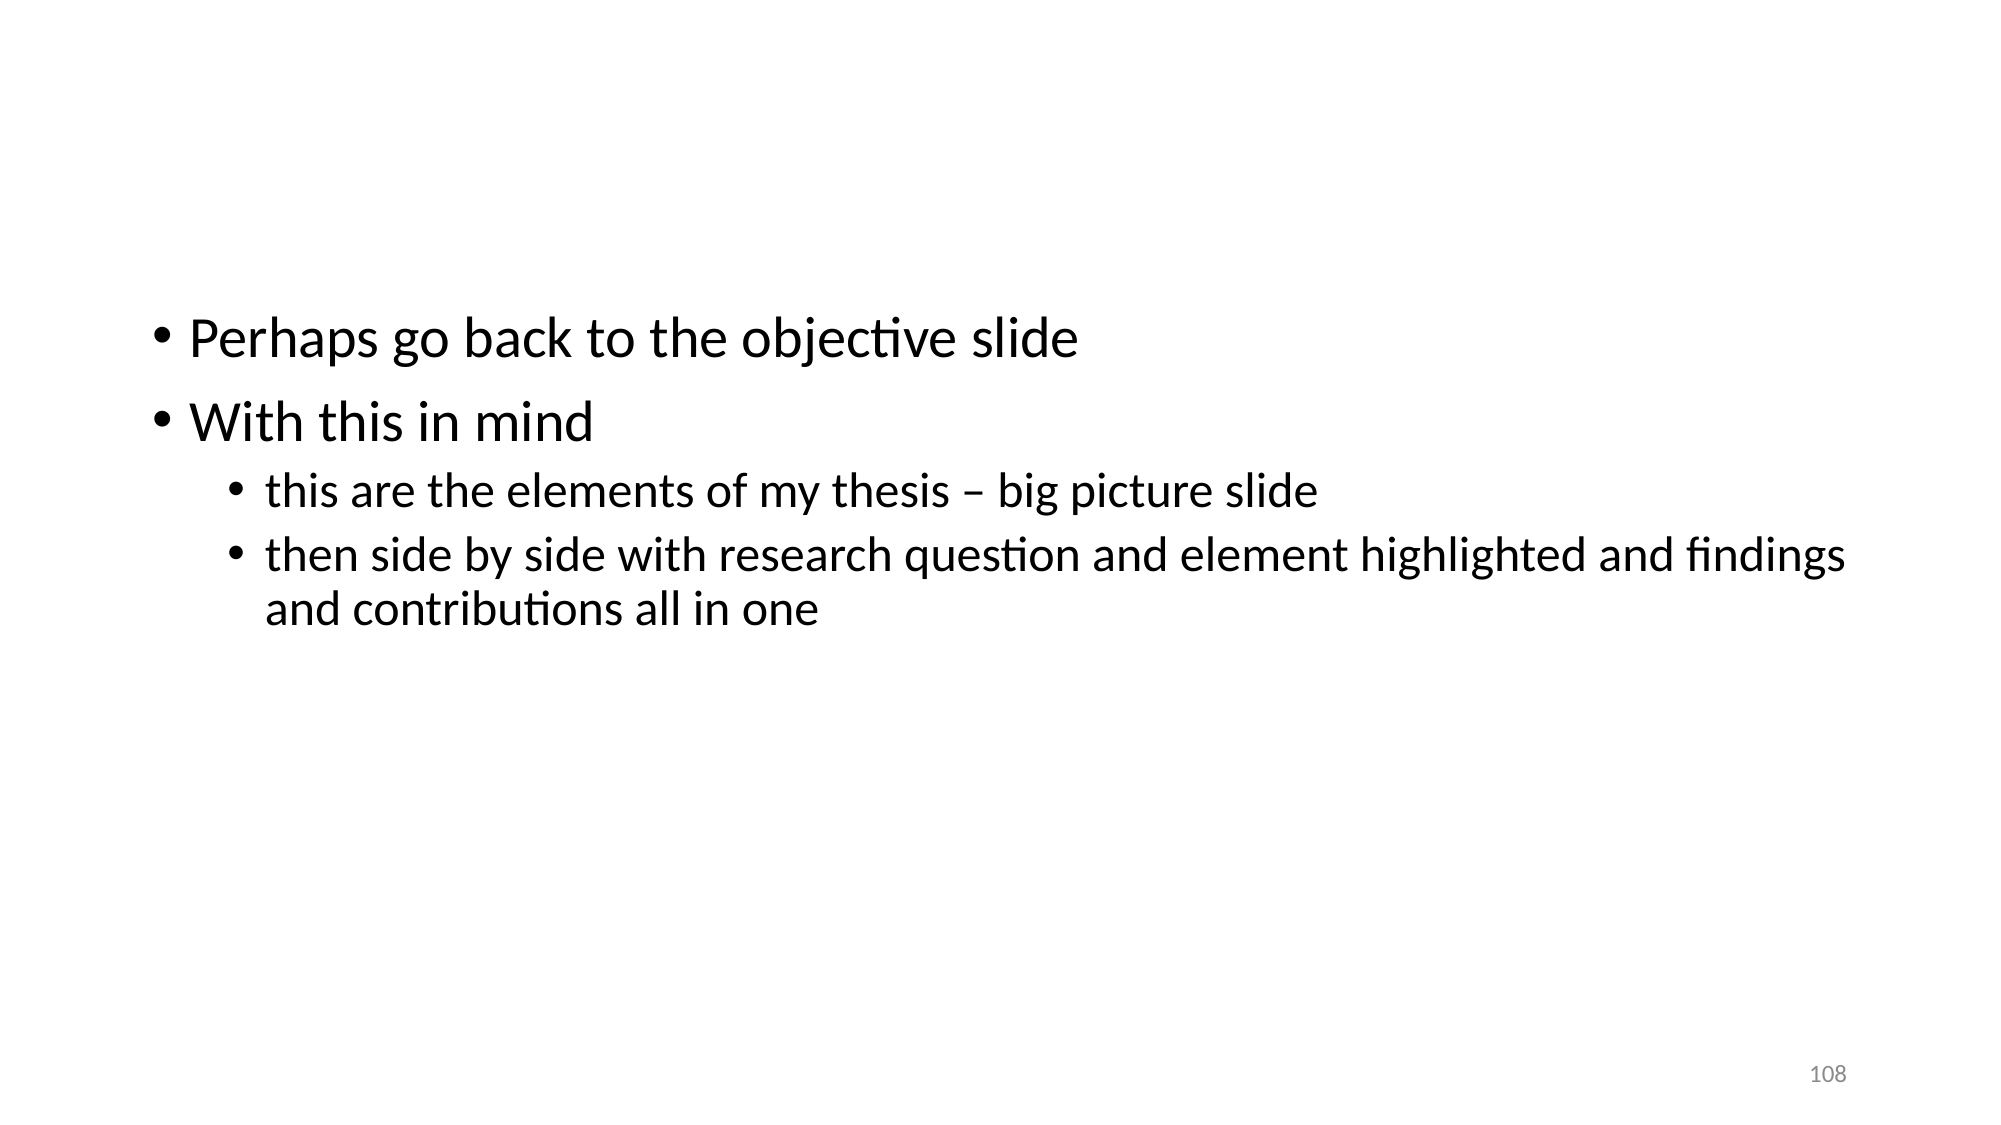

#
Perhaps go back to the objective slide
With this in mind
this are the elements of my thesis – big picture slide
then side by side with research question and element highlighted and findings and contributions all in one
108